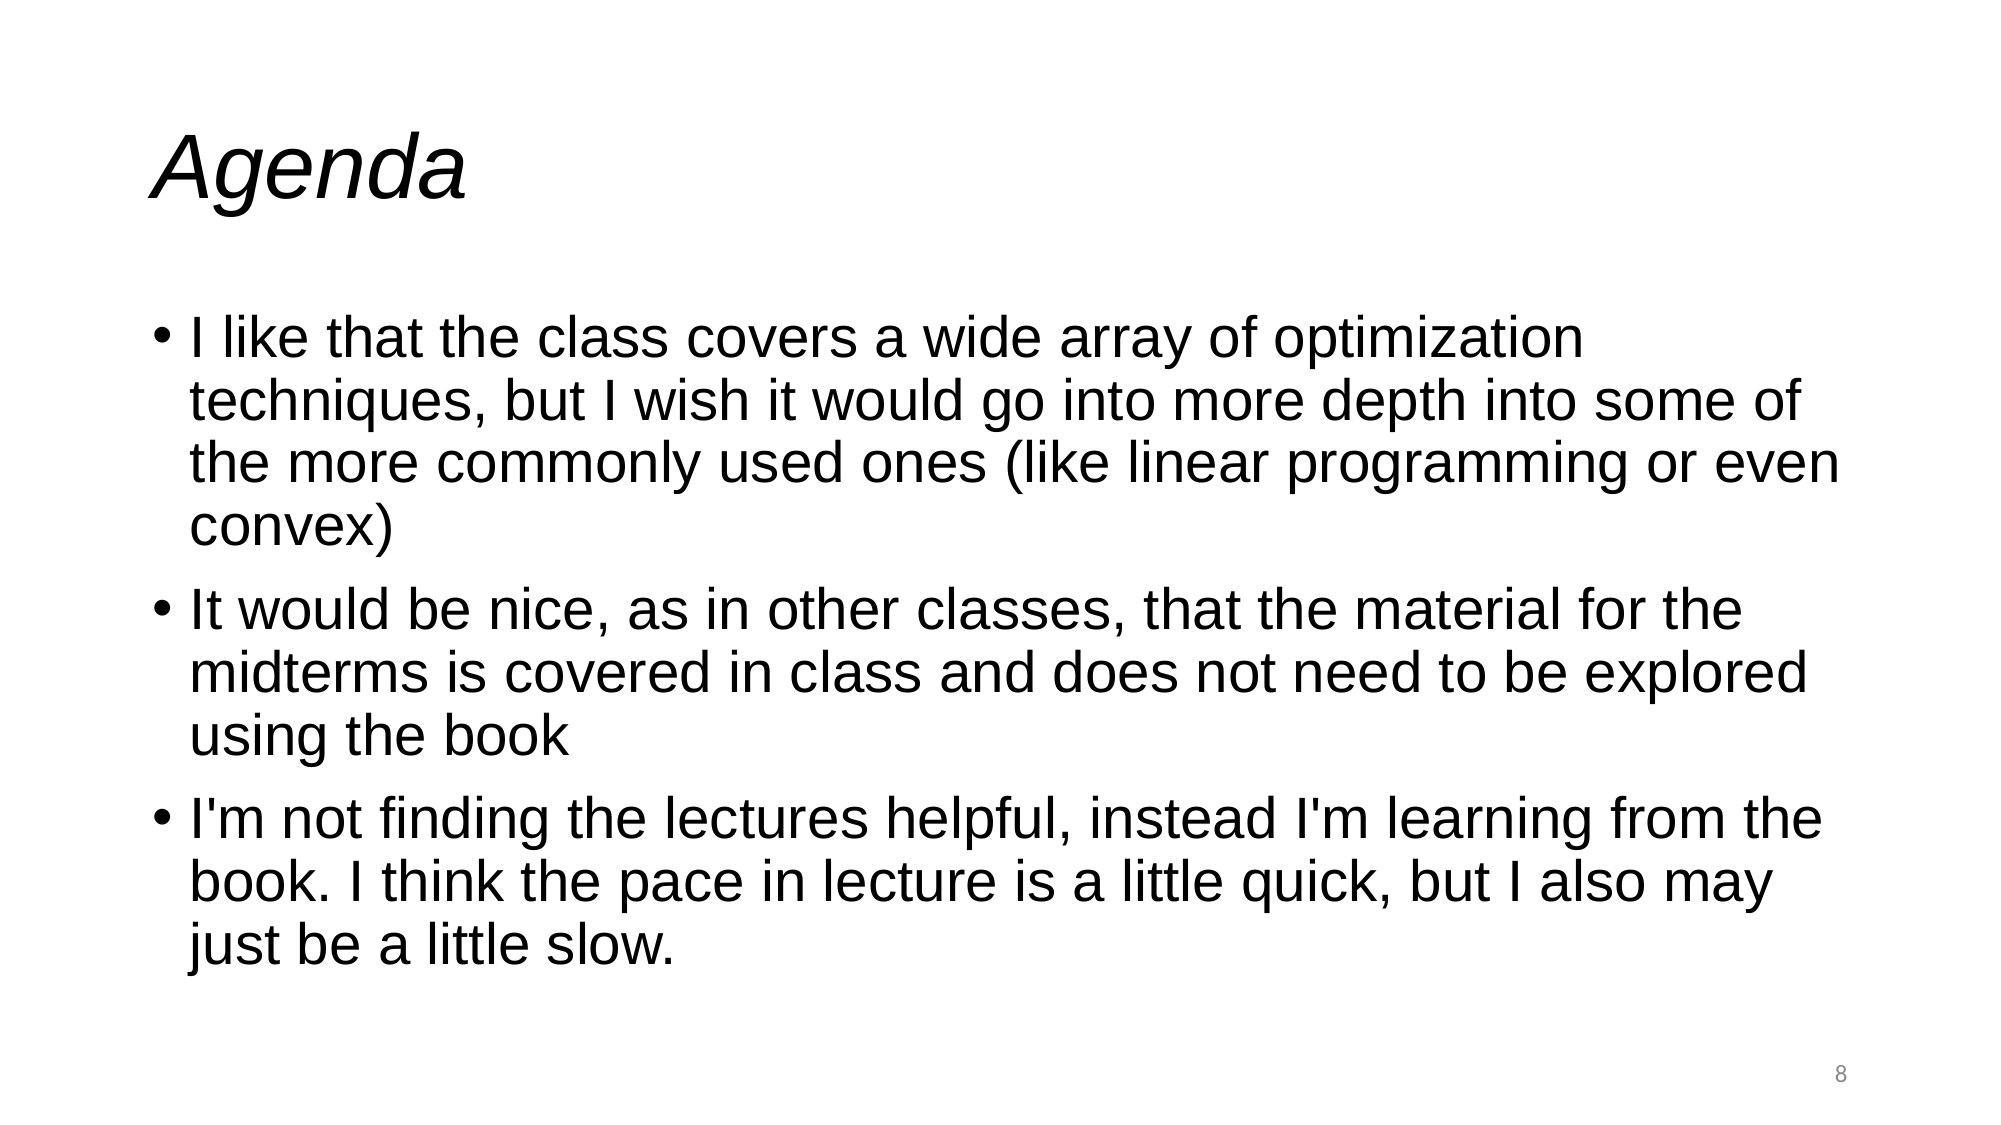

# Agenda
I like that the class covers a wide array of optimization techniques, but I wish it would go into more depth into some of the more commonly used ones (like linear programming or even convex)
It would be nice, as in other classes, that the material for the midterms is covered in class and does not need to be explored using the book
I'm not finding the lectures helpful, instead I'm learning from the book. I think the pace in lecture is a little quick, but I also may just be a little slow.
8